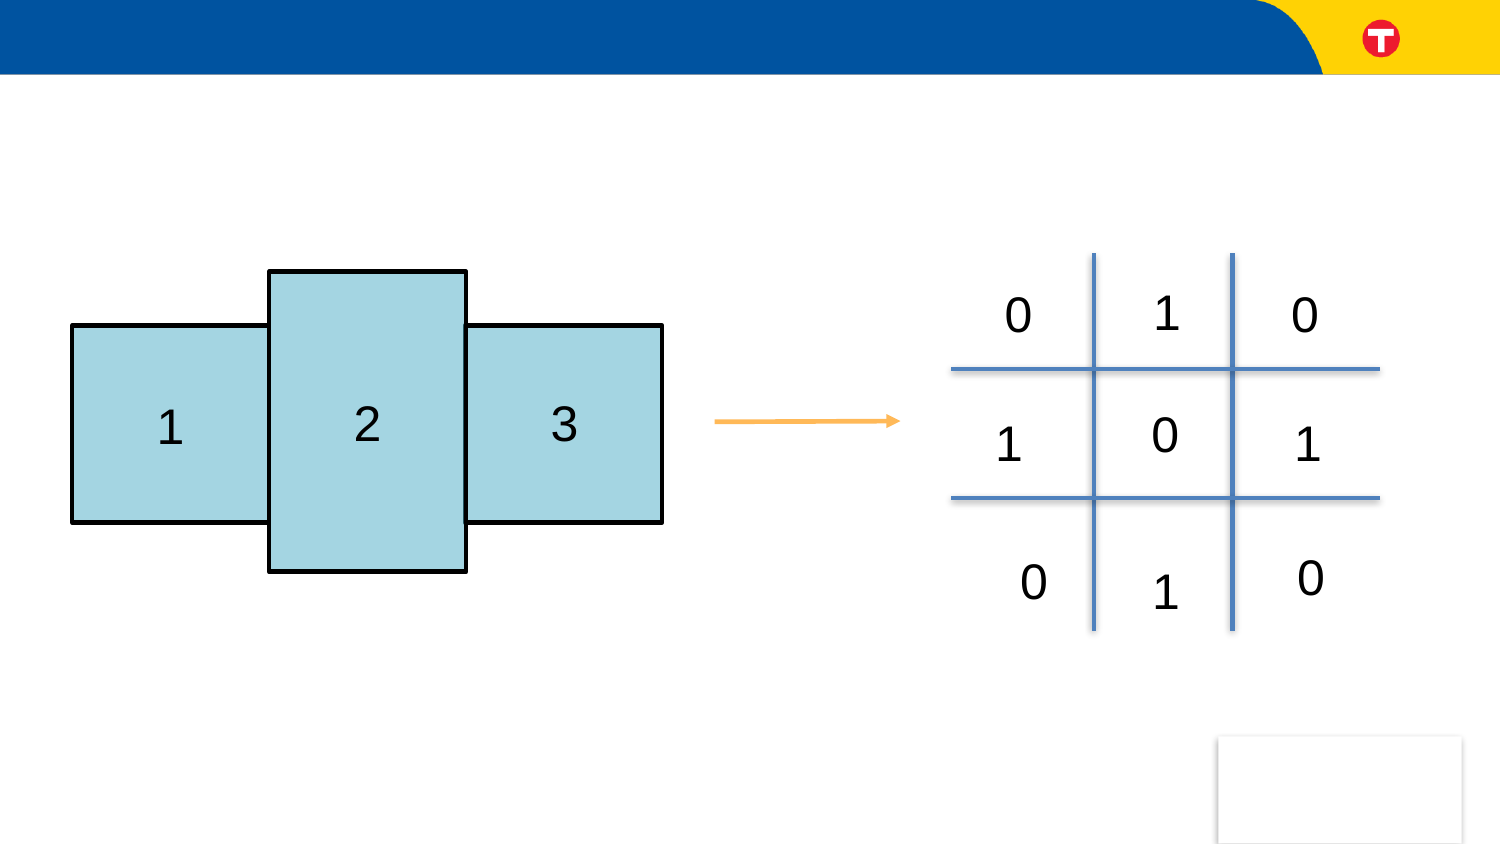

1
0
0

2
3
1
0
1
1
0
0
1